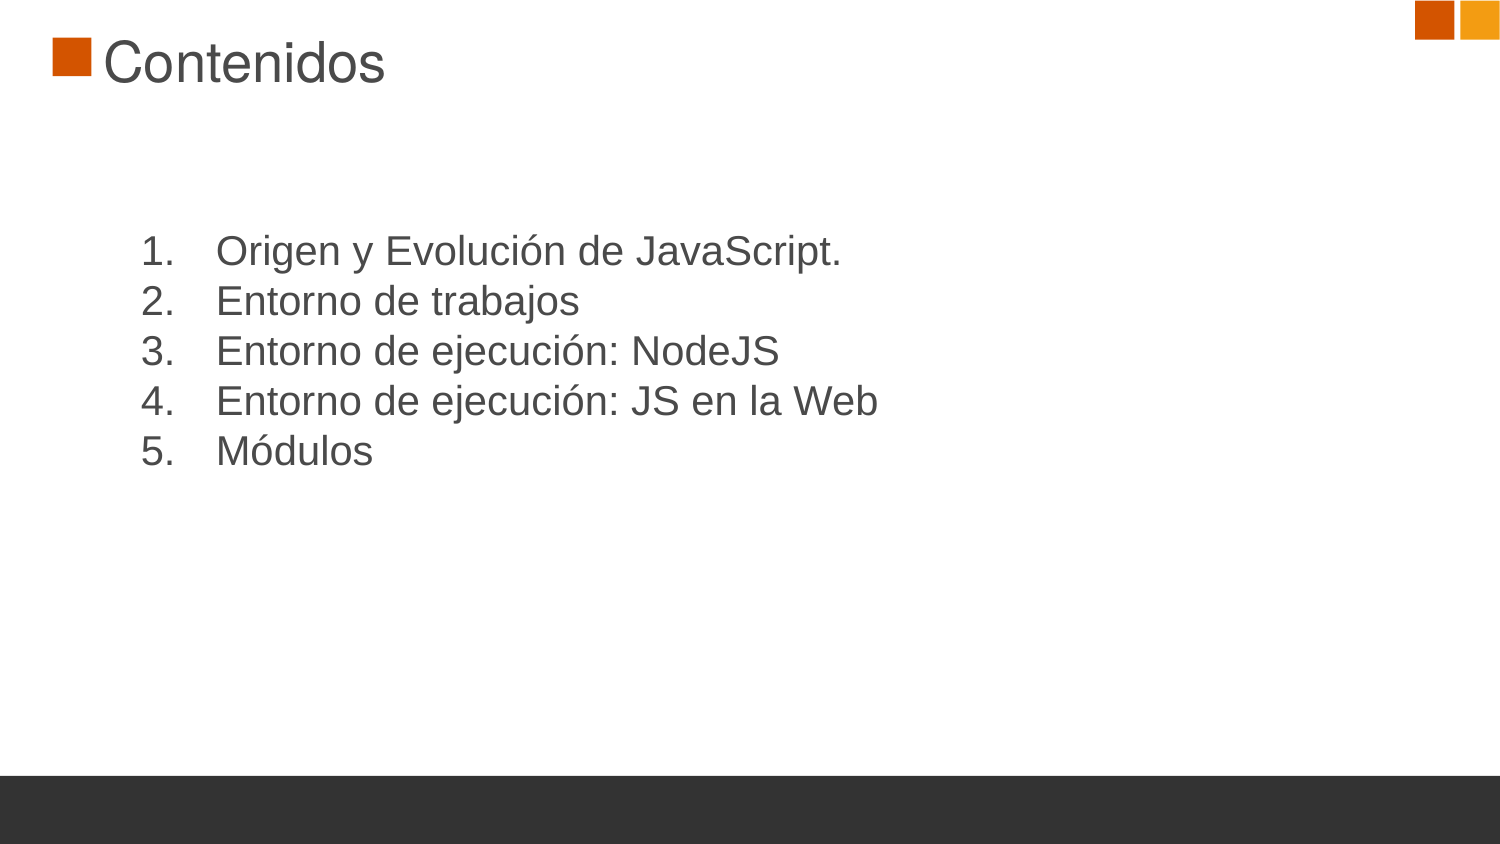

# Contenidos
Origen y Evolución de JavaScript.
Entorno de trabajos
Entorno de ejecución: NodeJS
Entorno de ejecución: JS en la Web
Módulos